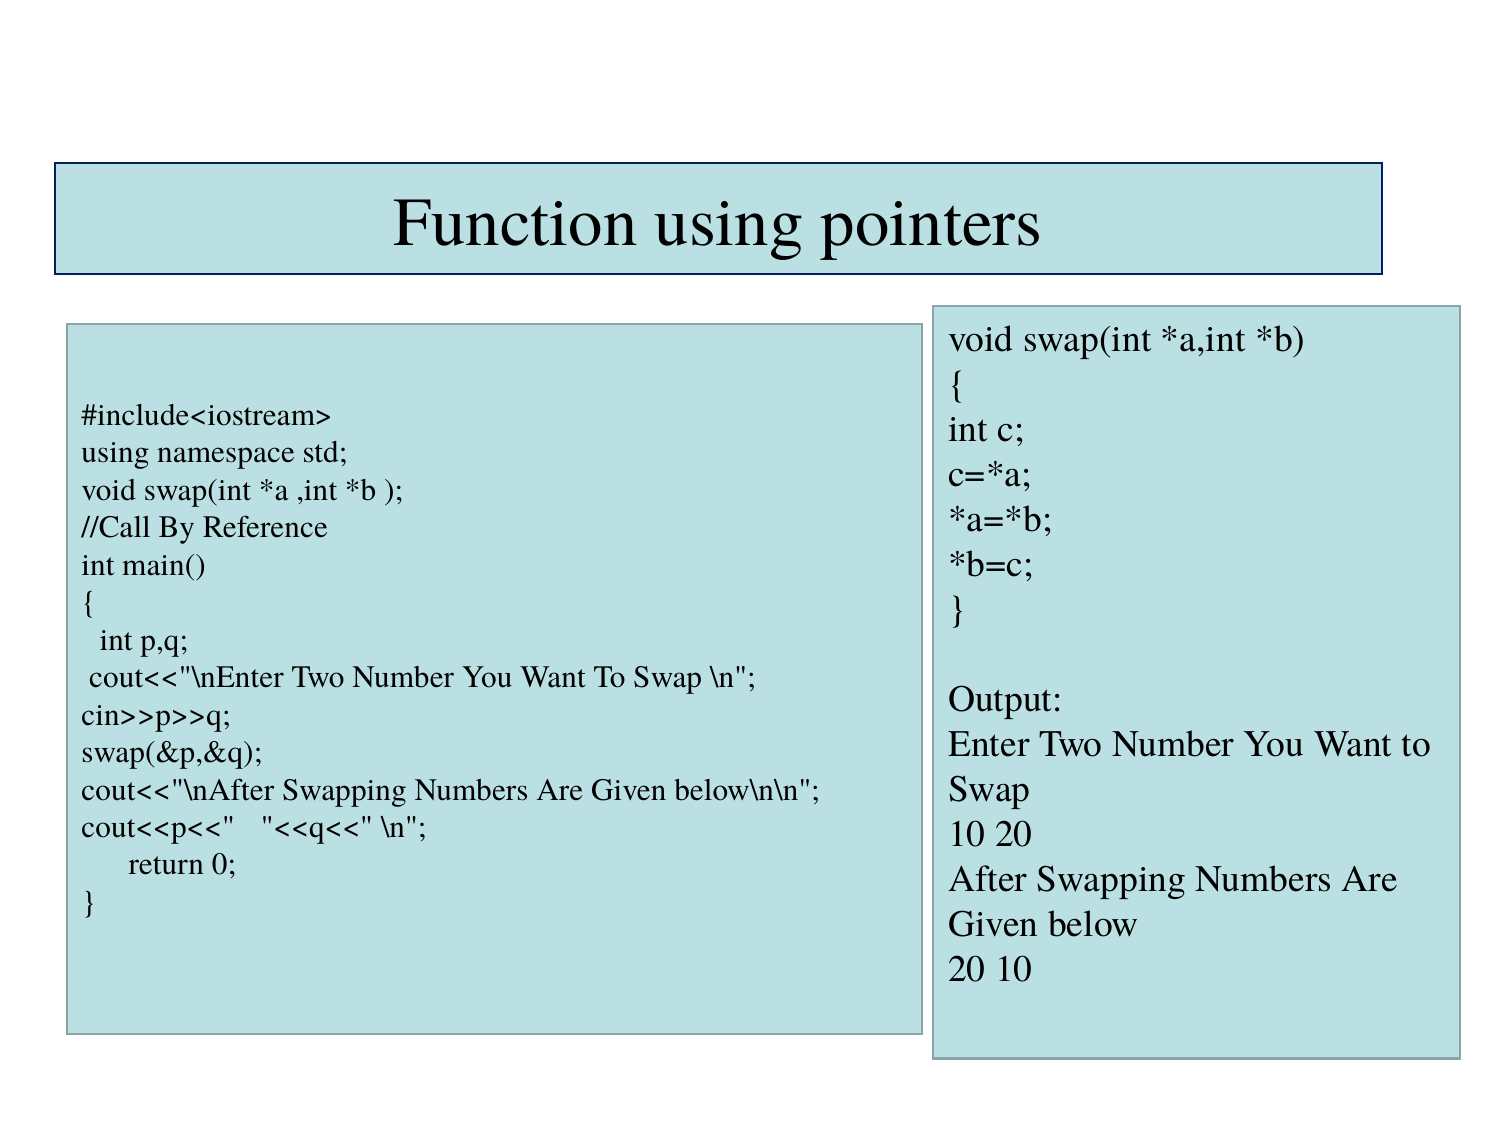

Function using pointers

void swap(int *a,int *b)
{
int c;
c=*a;
*a=*b;
*b=c;
}

Output:
Enter Two Number You Want to Swap
10 20
After Swapping Numbers Are Given below
20 10

#include<iostream>
using namespace std;
void swap(int *a ,int *b );
//Call By Reference
int main()
{
  int p,q;
 cout<<"\nEnter Two Number You Want To Swap \n";
cin>>p>>q;
swap(&p,&q);
cout<<"\nAfter Swapping Numbers Are Given below\n\n";
cout<<p<<"   "<<q<<" \n";
     return 0;
}